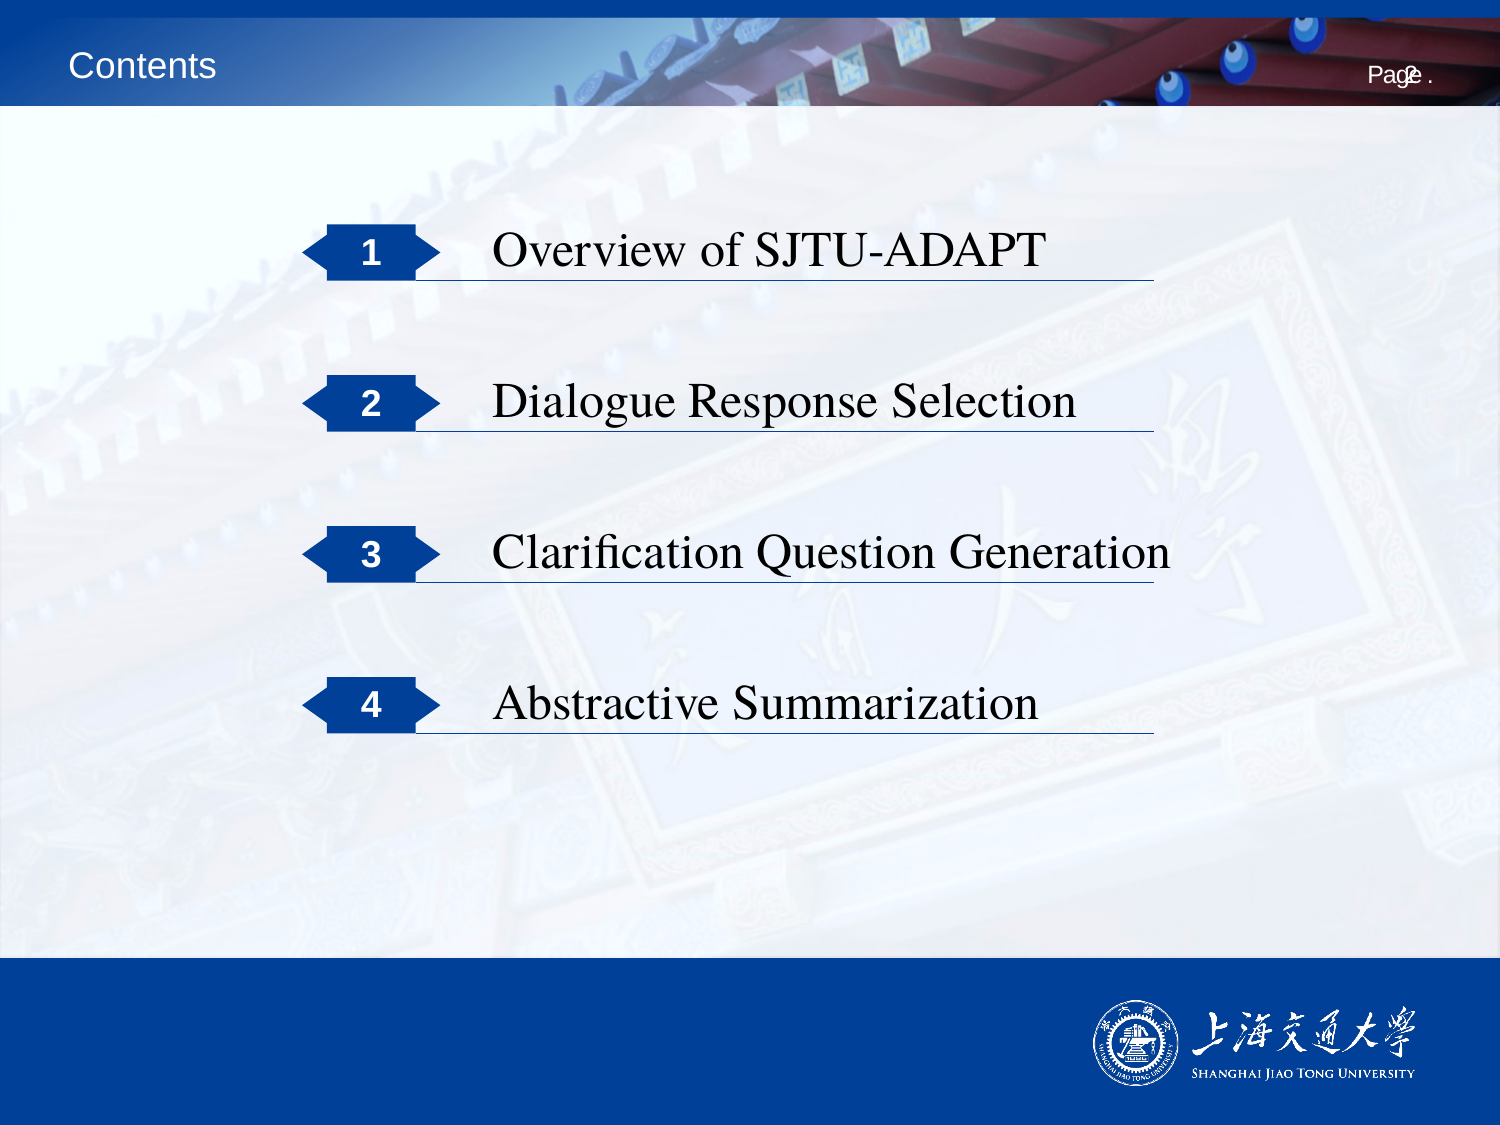

# Contents
Overview of SJTU-ADAPT
1

Dialogue Response Selection
2

Clarification Question Generation
3

Abstractive Summarization
4